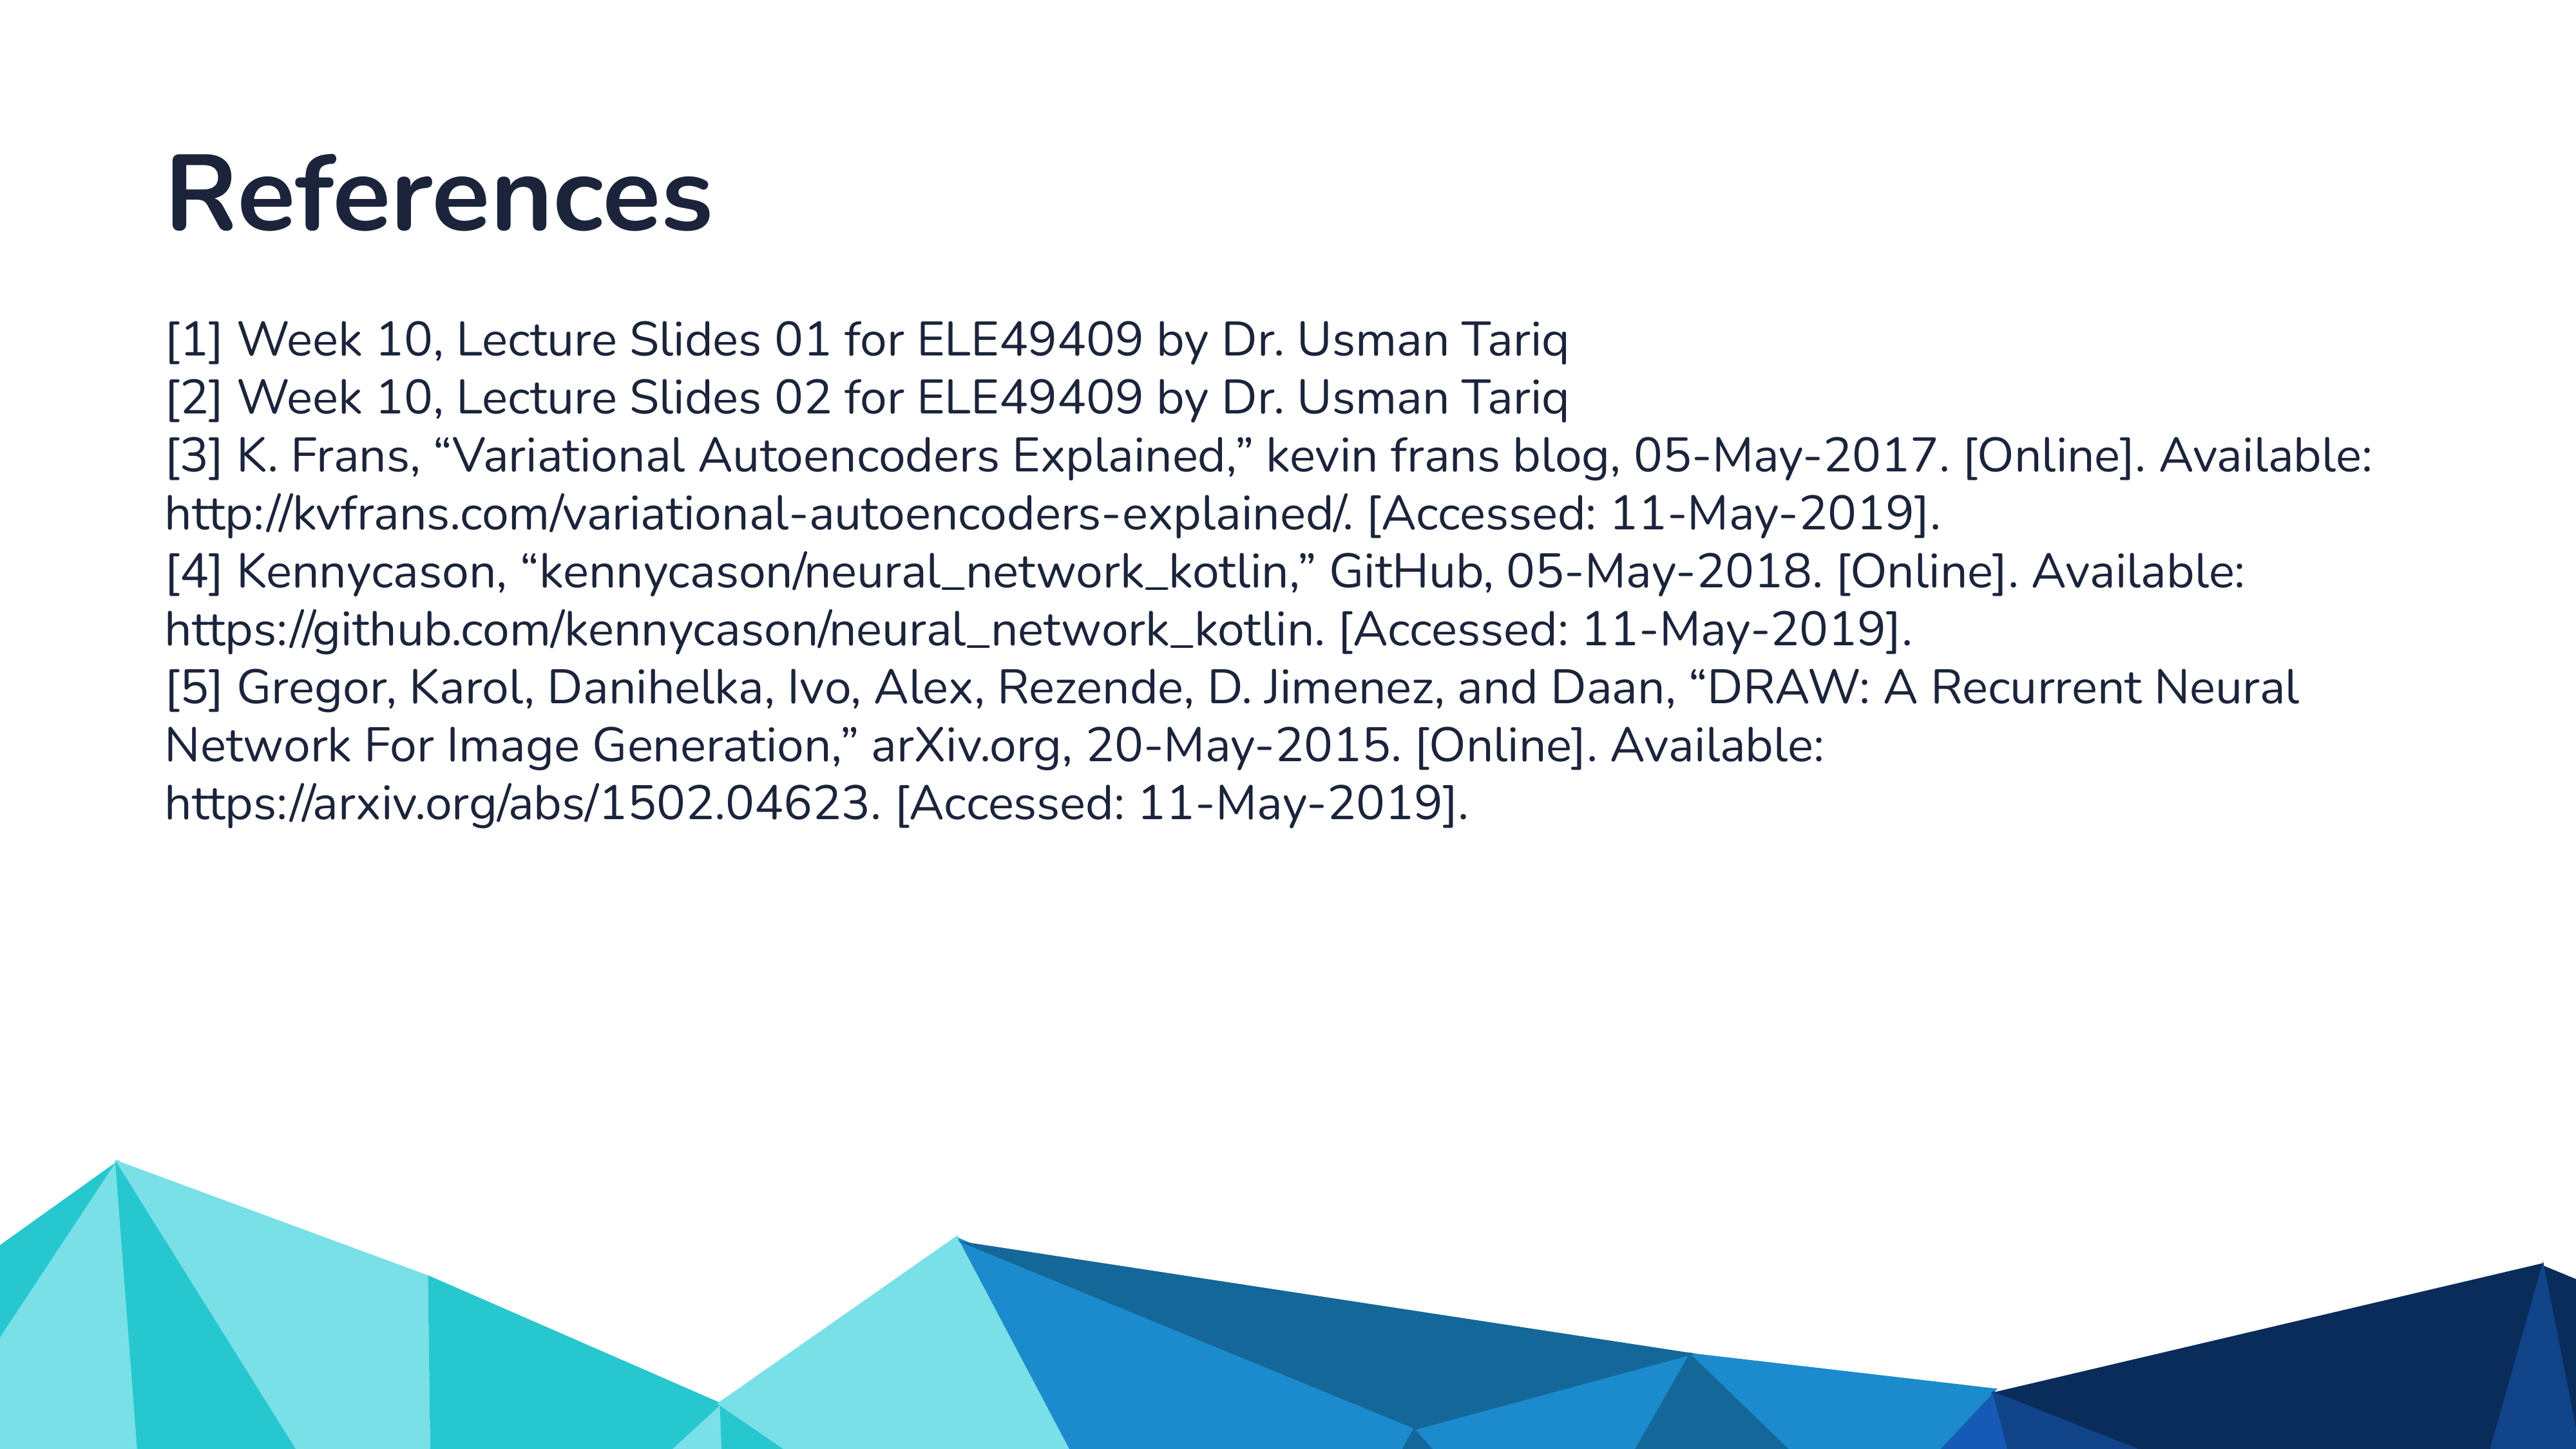

References
[1] Week 10, Lecture Slides 01 for ELE49409 by Dr. Usman Tariq
[2] Week 10, Lecture Slides 02 for ELE49409 by Dr. Usman Tariq
[3] K. Frans, “Variational Autoencoders Explained,” kevin frans blog, 05-May-2017. [Online]. Available: http://kvfrans.com/variational-autoencoders-explained/. [Accessed: 11-May-2019].
[4] Kennycason, “kennycason/neural_network_kotlin,” GitHub, 05-May-2018. [Online]. Available: https://github.com/kennycason/neural_network_kotlin. [Accessed: 11-May-2019].
[5] Gregor, Karol, Danihelka, Ivo, Alex, Rezende, D. Jimenez, and Daan, “DRAW: A Recurrent Neural Network For Image Generation,” arXiv.org, 20-May-2015. [Online]. Available: https://arxiv.org/abs/1502.04623. [Accessed: 11-May-2019].